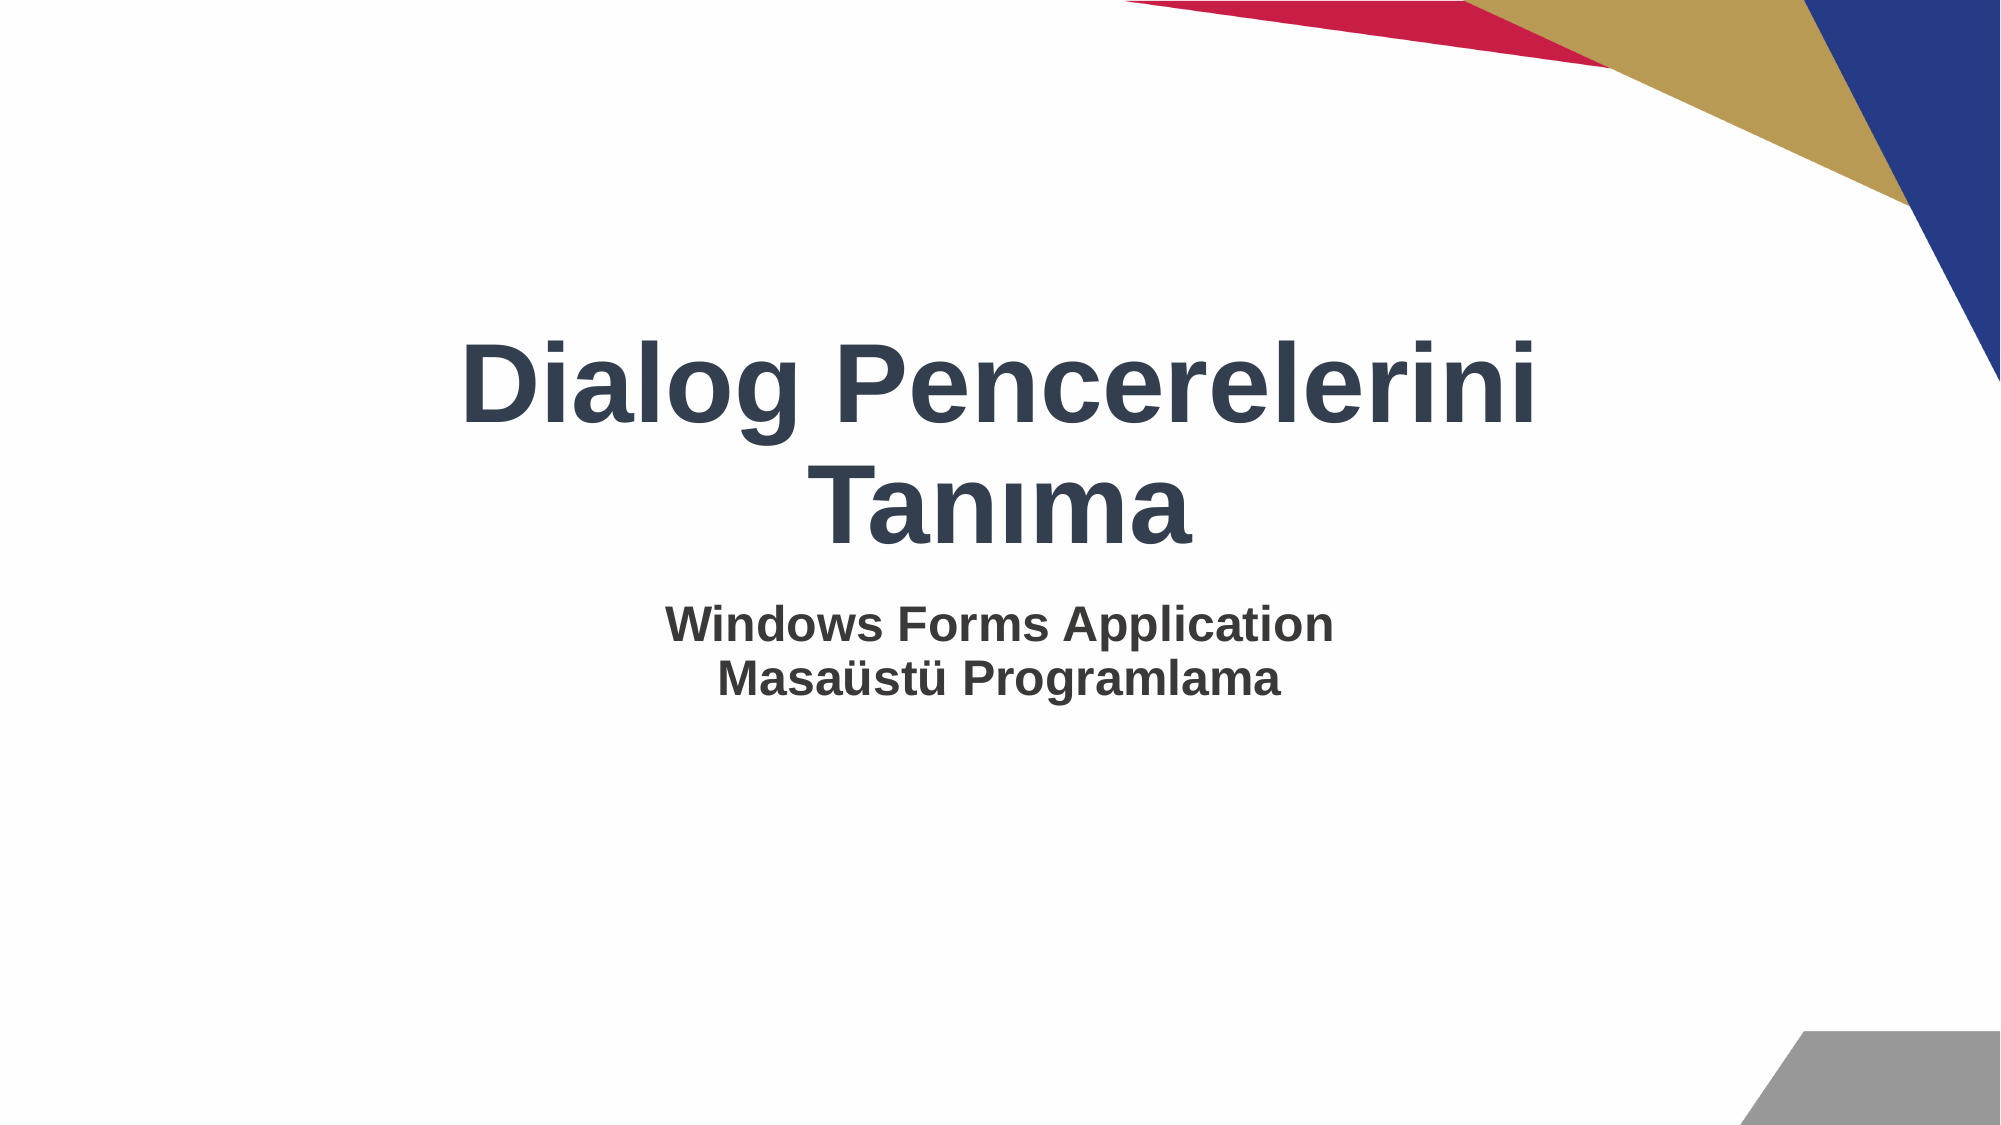

# Dialog Pencerelerini Tanıma
Windows Forms Application
Masaüstü Programlama